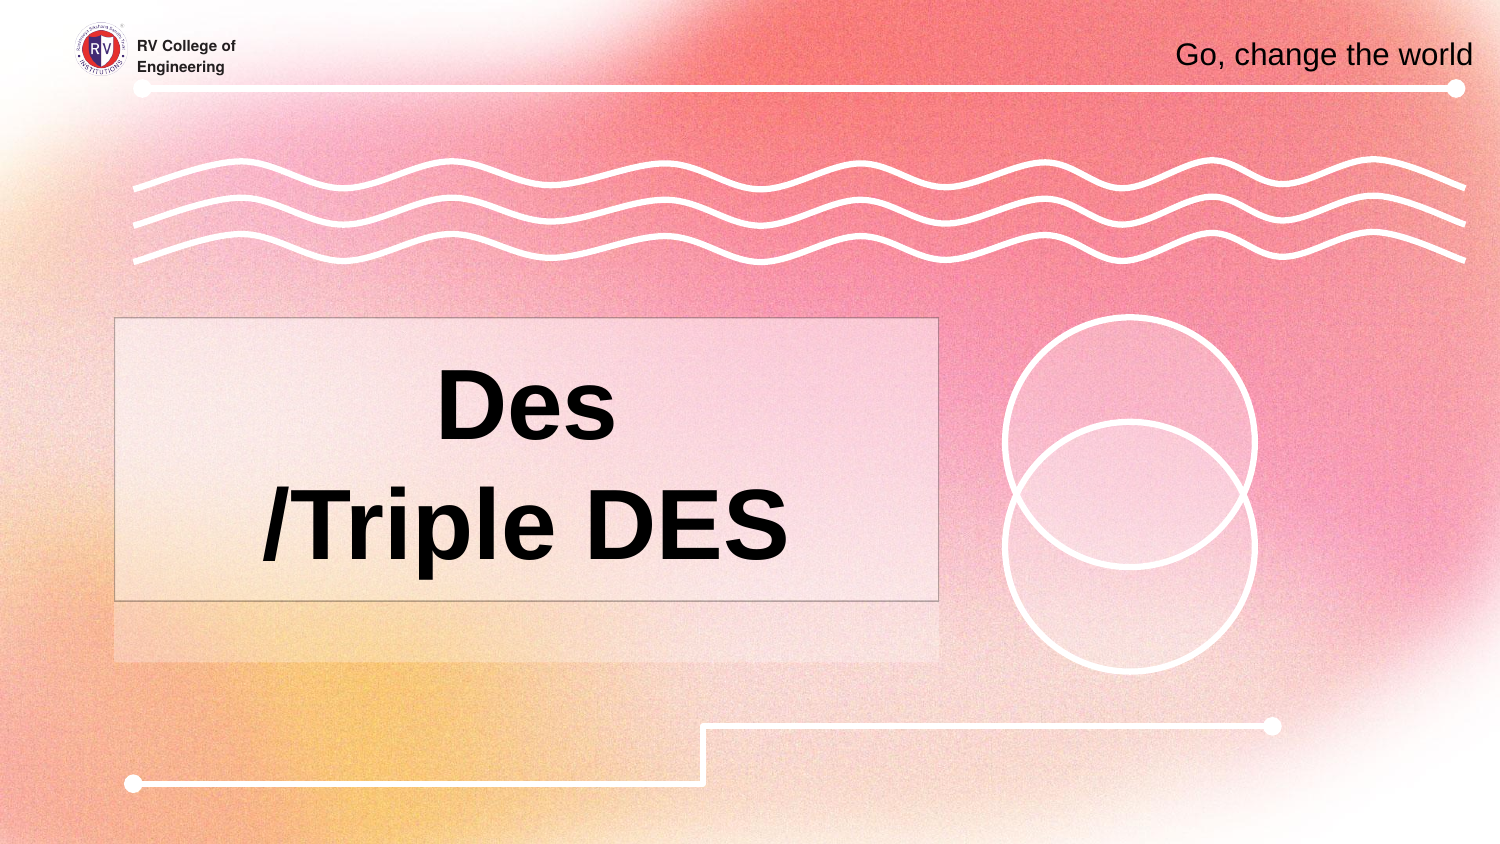

Go, change the world

RV College of
Engineering

# Des /Triple DES